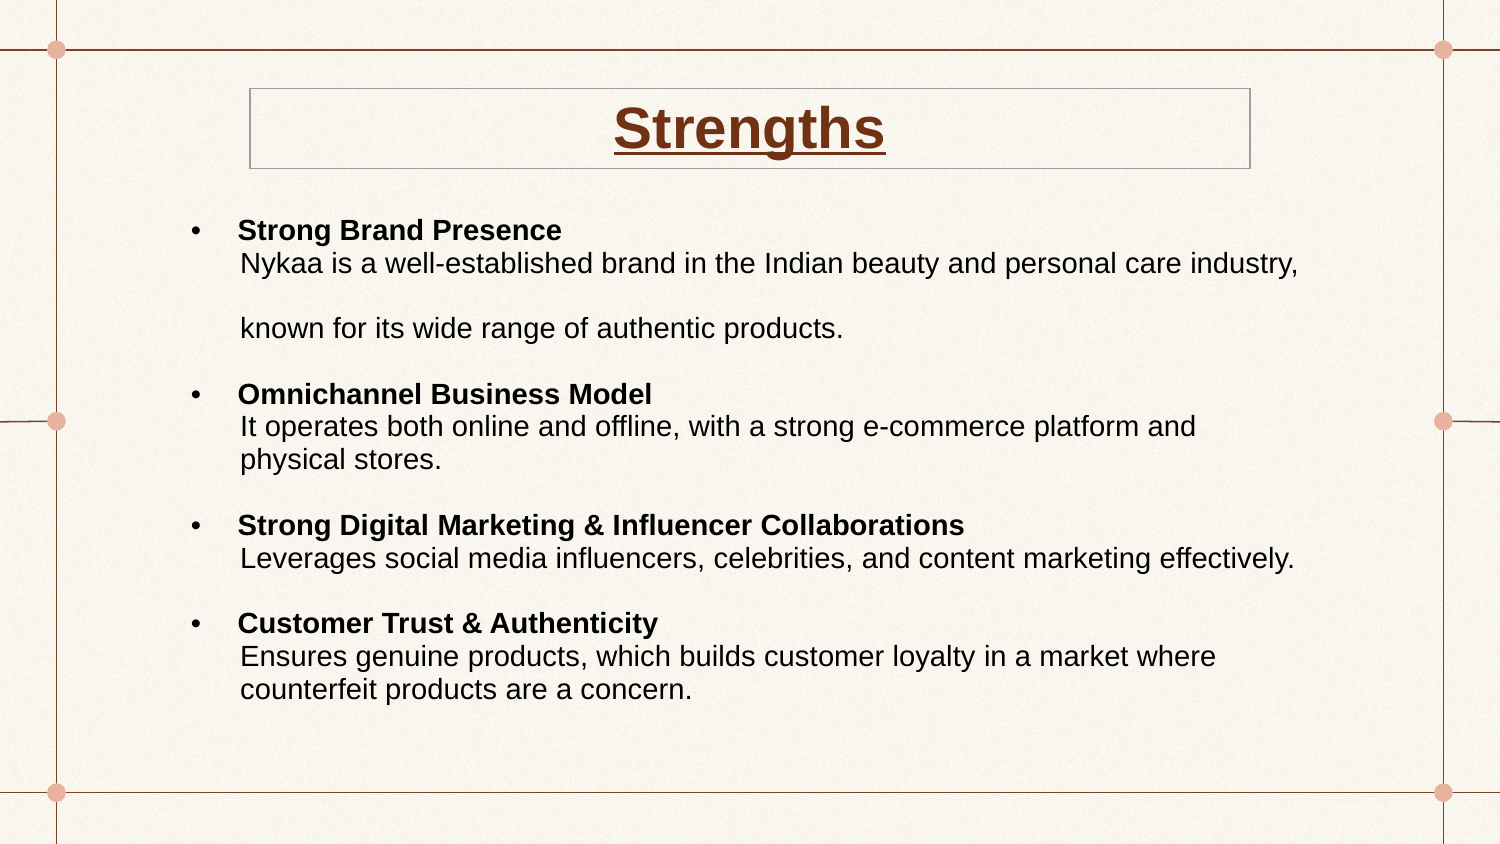

| Strengths |
| --- |
| Strong Brand Presence Nykaa is a well-established brand in the Indian beauty and personal care industry, known for its wide range of authentic products. Omnichannel Business Model It operates both online and offline, with a strong e-commerce platform and physical stores. Strong Digital Marketing & Influencer Collaborations Leverages social media influencers, celebrities, and content marketing effectively. Customer Trust & Authenticity Ensures genuine products, which builds customer loyalty in a market where counterfeit products are a concern. |
| --- |